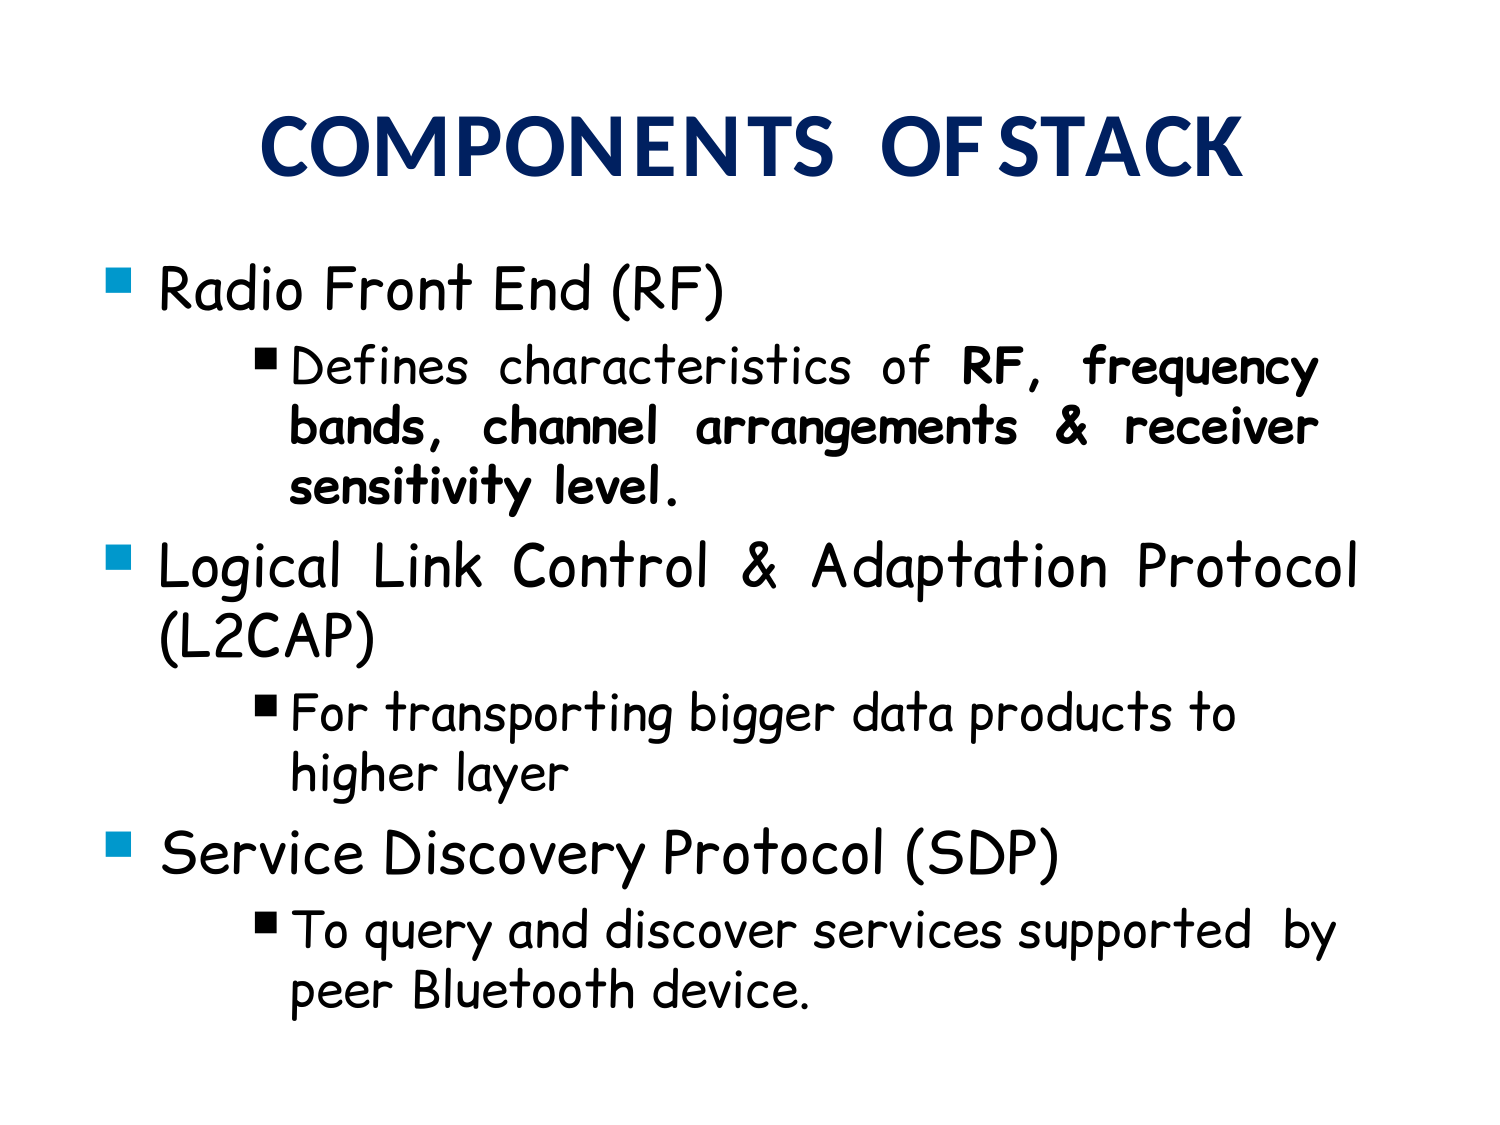

# COMPONENTS   OF STACK
Radio Front End (RF)
Defines characteristics of RF, frequency  bands, channel arrangements & receiver  sensitivity level.
Logical Link Control & Adaptation Protocol  (L2CAP)
For transporting bigger data products to  higher layer
Service Discovery Protocol (SDP)
To query and discover services supported  by peer Bluetooth device.